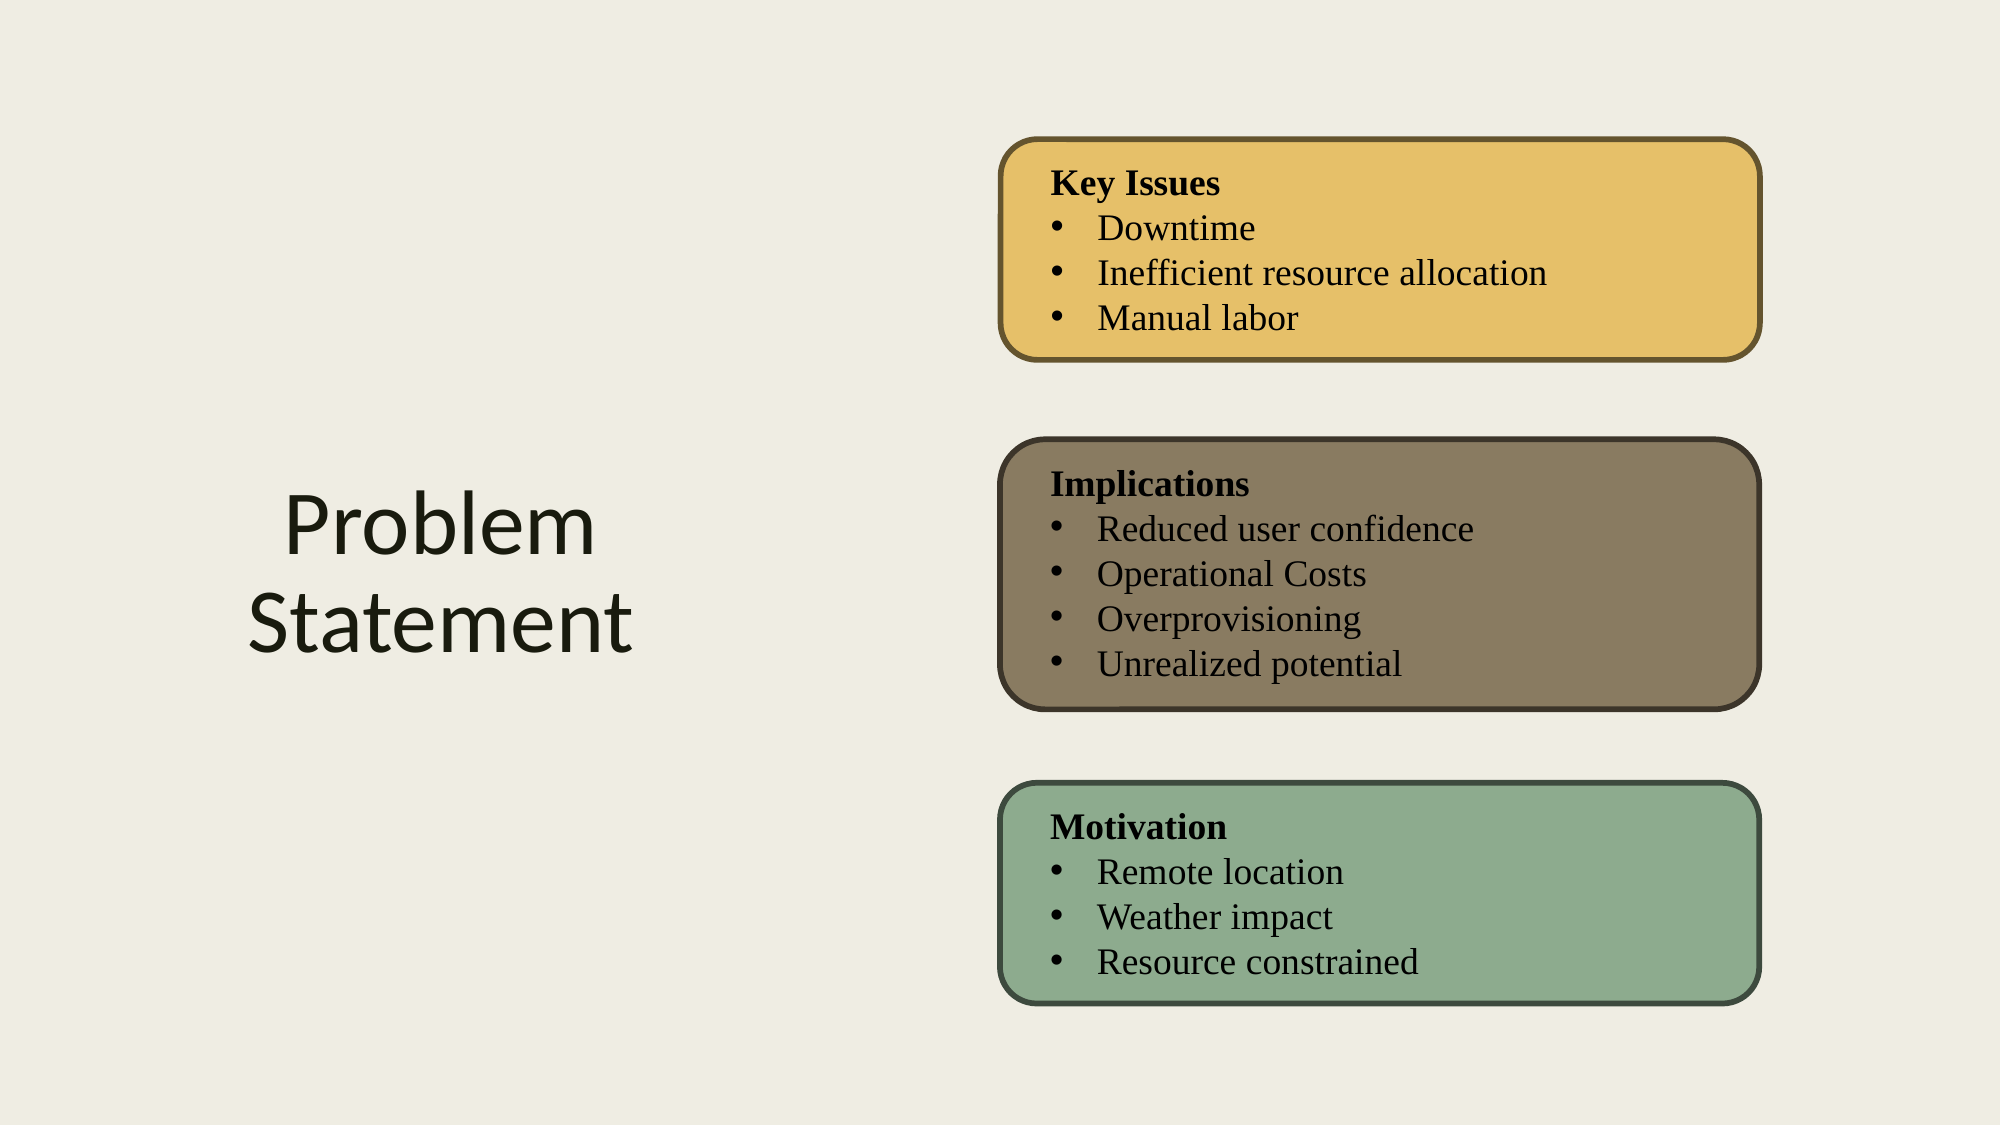

# Problem Statement

Key Issues
Downtime
Inefficient resource allocation
Manual labor

Implications
Reduced user confidence
Operational Costs
Overprovisioning
Unrealized potential

Motivation
Remote location
Weather impact
Resource constrained